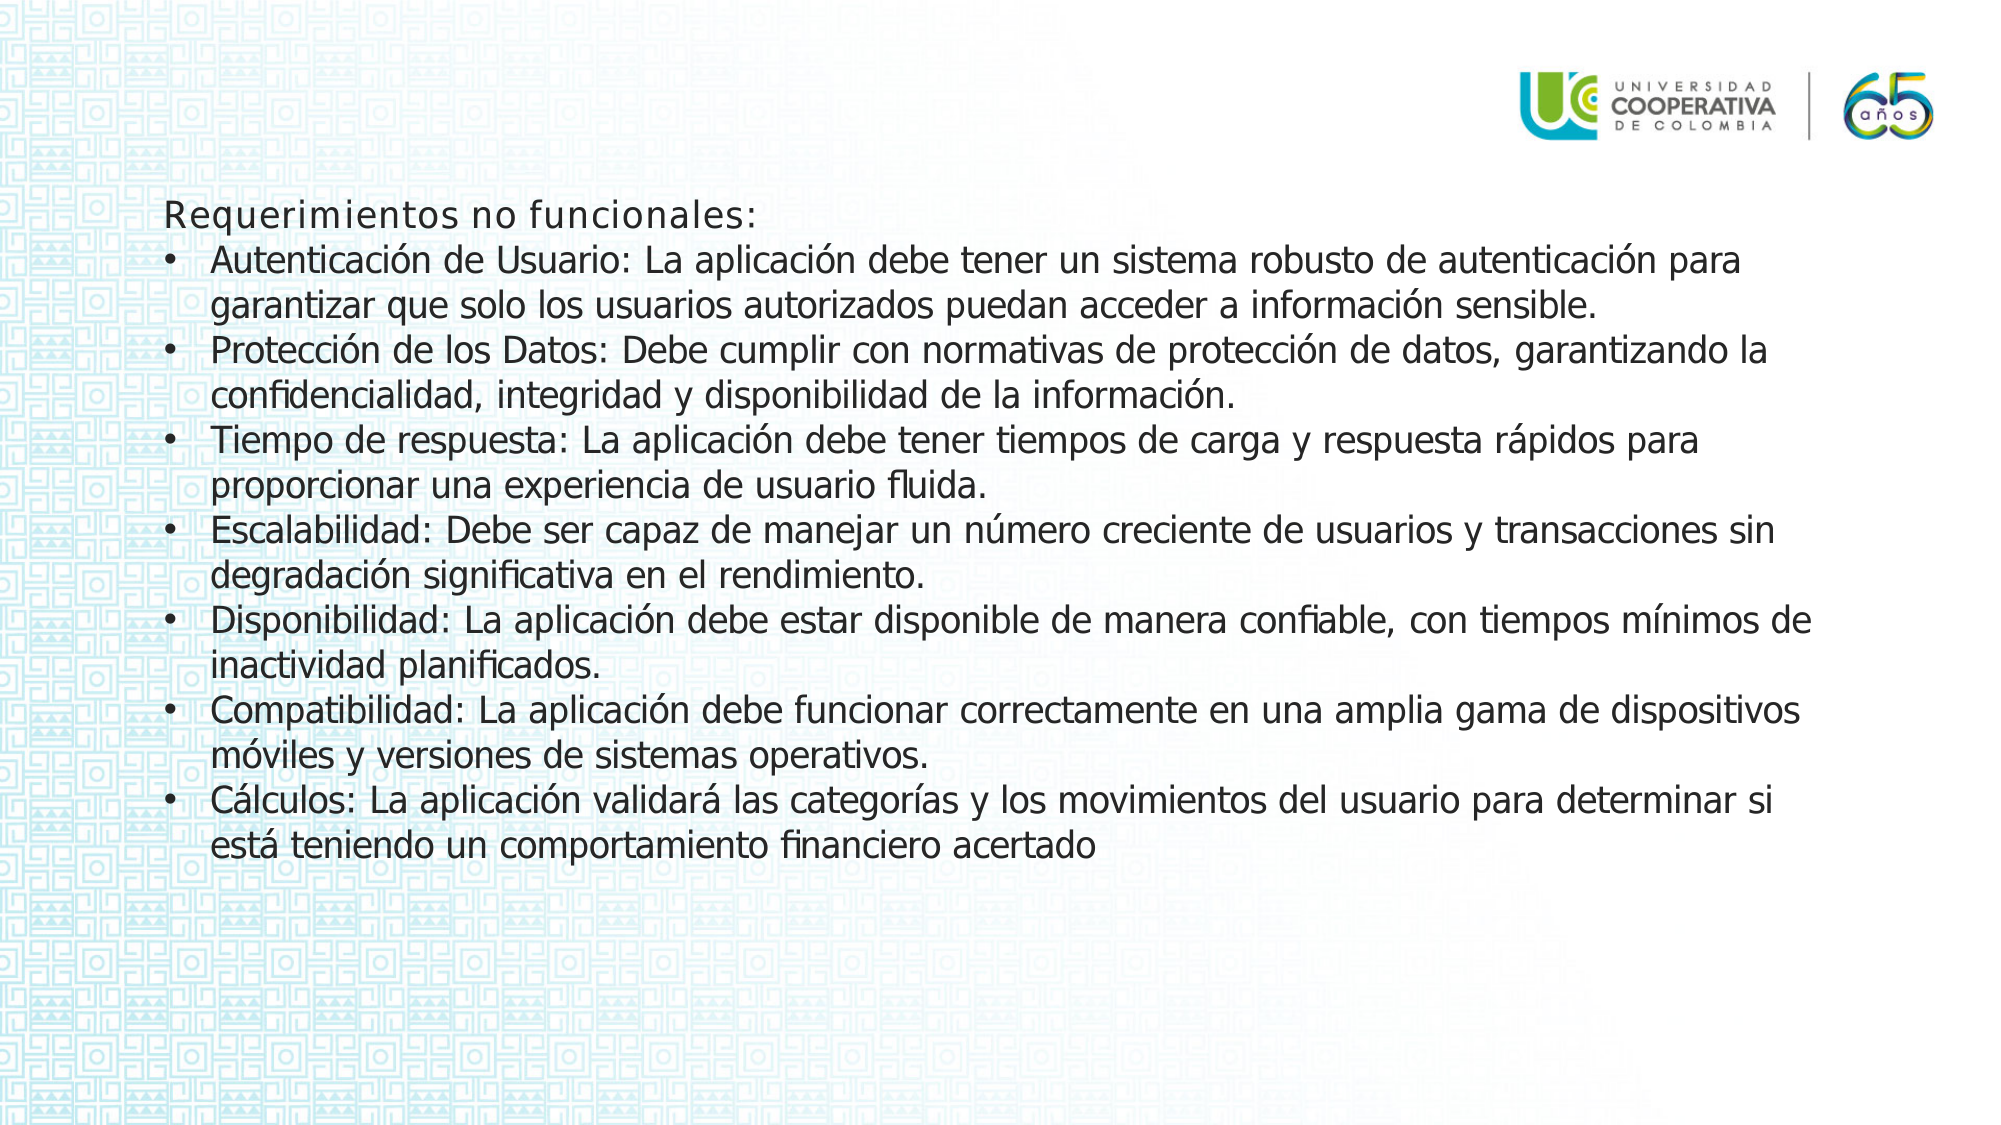

Requerimientos no funcionales:
Autenticación de Usuario: La aplicación debe tener un sistema robusto de autenticación para garantizar que solo los usuarios autorizados puedan acceder a información sensible.
Protección de los Datos: Debe cumplir con normativas de protección de datos, garantizando la confidencialidad, integridad y disponibilidad de la información.
Tiempo de respuesta: La aplicación debe tener tiempos de carga y respuesta rápidos para proporcionar una experiencia de usuario fluida.
Escalabilidad: Debe ser capaz de manejar un número creciente de usuarios y transacciones sin degradación significativa en el rendimiento.
Disponibilidad: La aplicación debe estar disponible de manera confiable, con tiempos mínimos de inactividad planificados.
Compatibilidad: La aplicación debe funcionar correctamente en una amplia gama de dispositivos móviles y versiones de sistemas operativos.
Cálculos: La aplicación validará las categorías y los movimientos del usuario para determinar si está teniendo un comportamiento financiero acertado